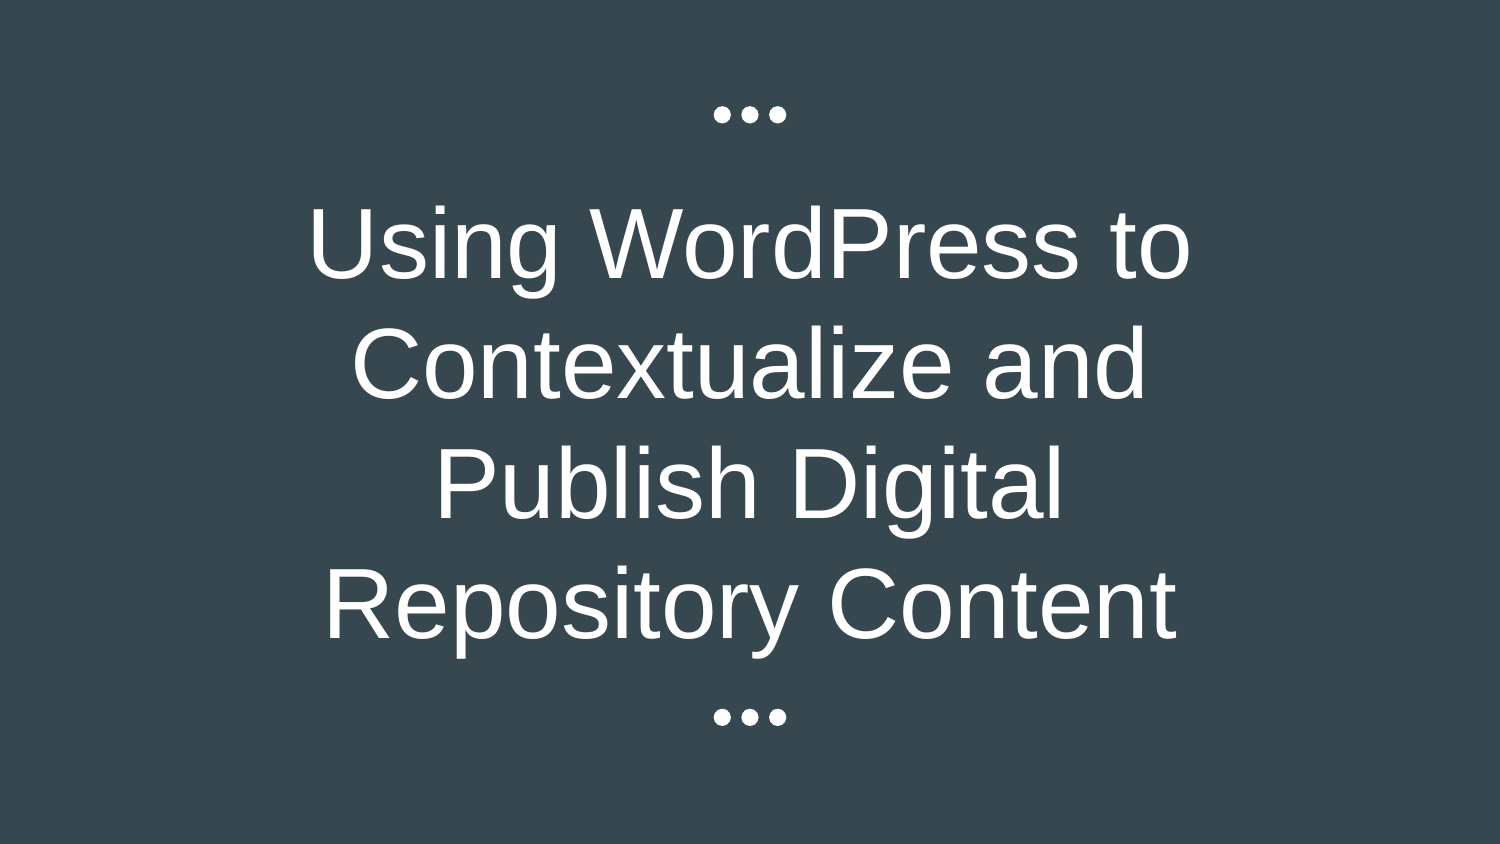

# Using WordPress to Contextualize and Publish Digital Repository Content